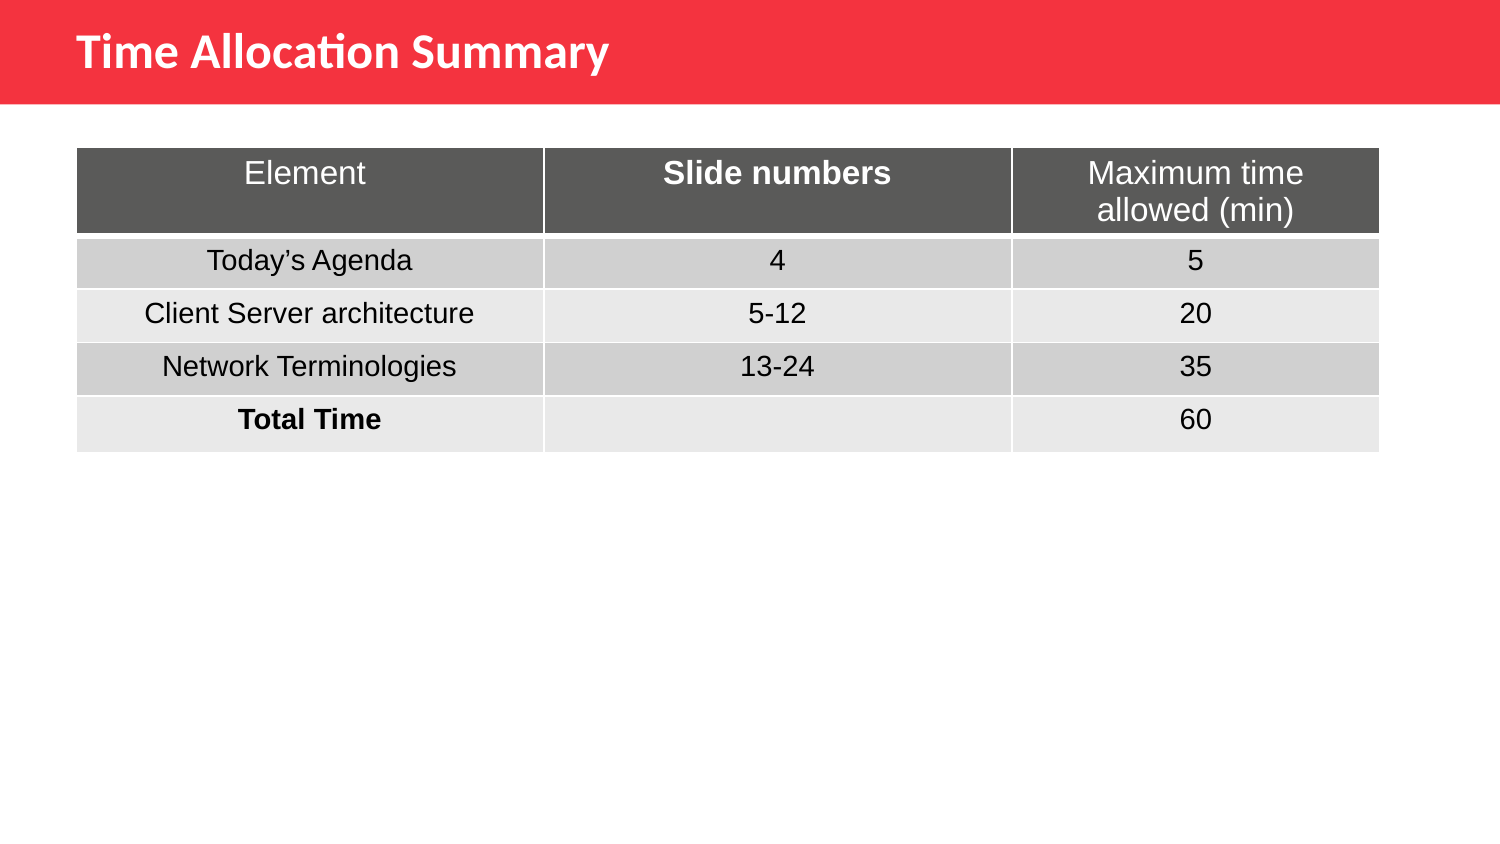

Time Allocation Summary
| Element | Slide numbers | Maximum time allowed (min) |
| --- | --- | --- |
| Today’s Agenda | 4 | 5 |
| Client Server architecture | 5-12 | 20 |
| Network Terminologies | 13-24 | 35 |
| Total Time |  | 60 |